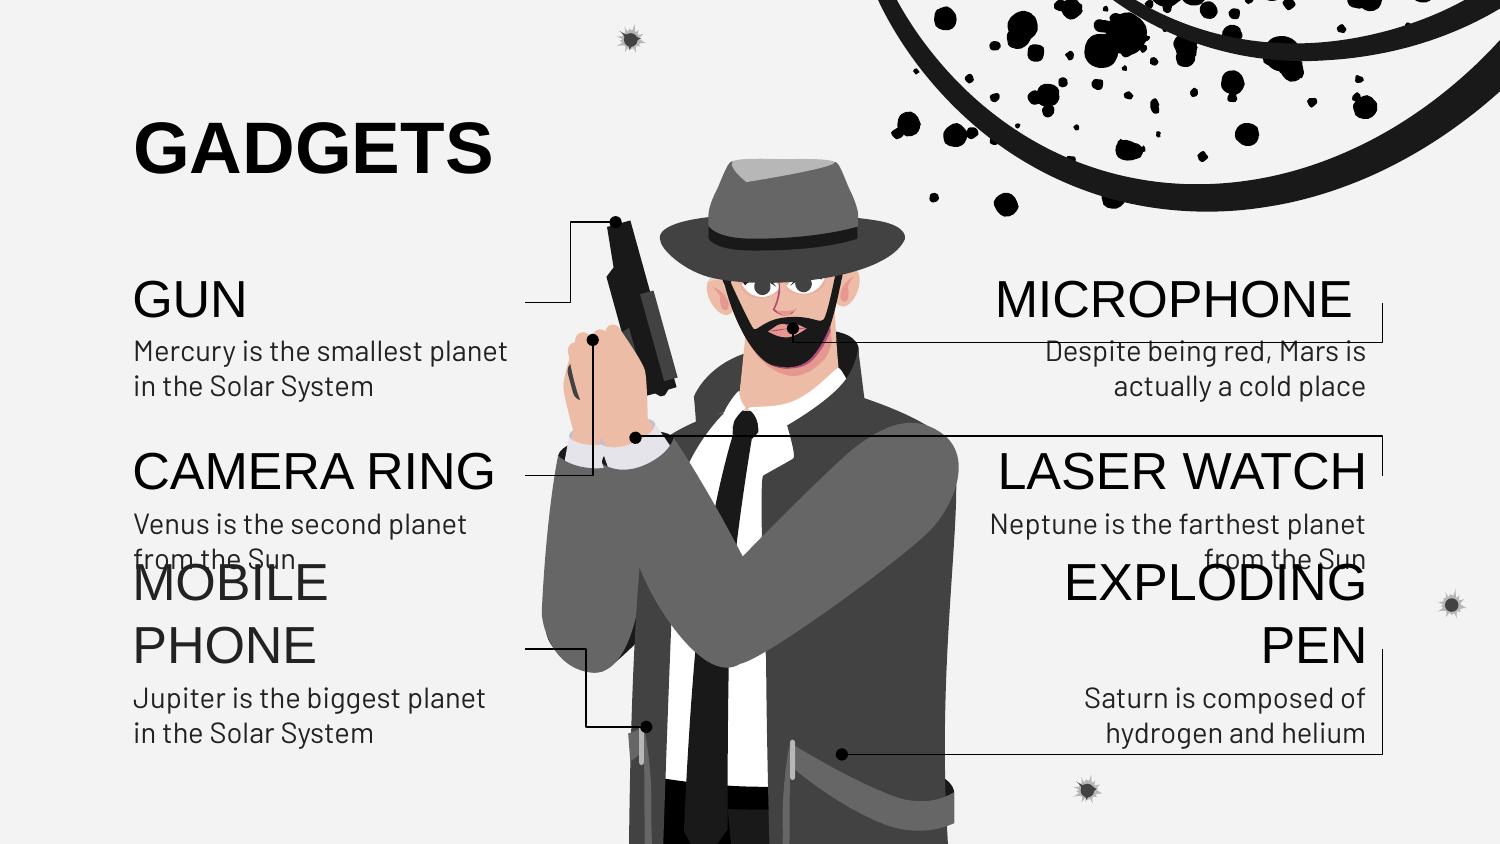

# GADGETS

GUN
MICROPHONE
Mercury is the smallest planet in the Solar System
Despite being red, Mars is actually a cold place
CAMERA RING
LASER WATCH
Venus is the second planet from the Sun
Neptune is the farthest planet from the Sun
MOBILE PHONE
EXPLODING PEN
Jupiter is the biggest planet in the Solar System
Saturn is composed of hydrogen and helium